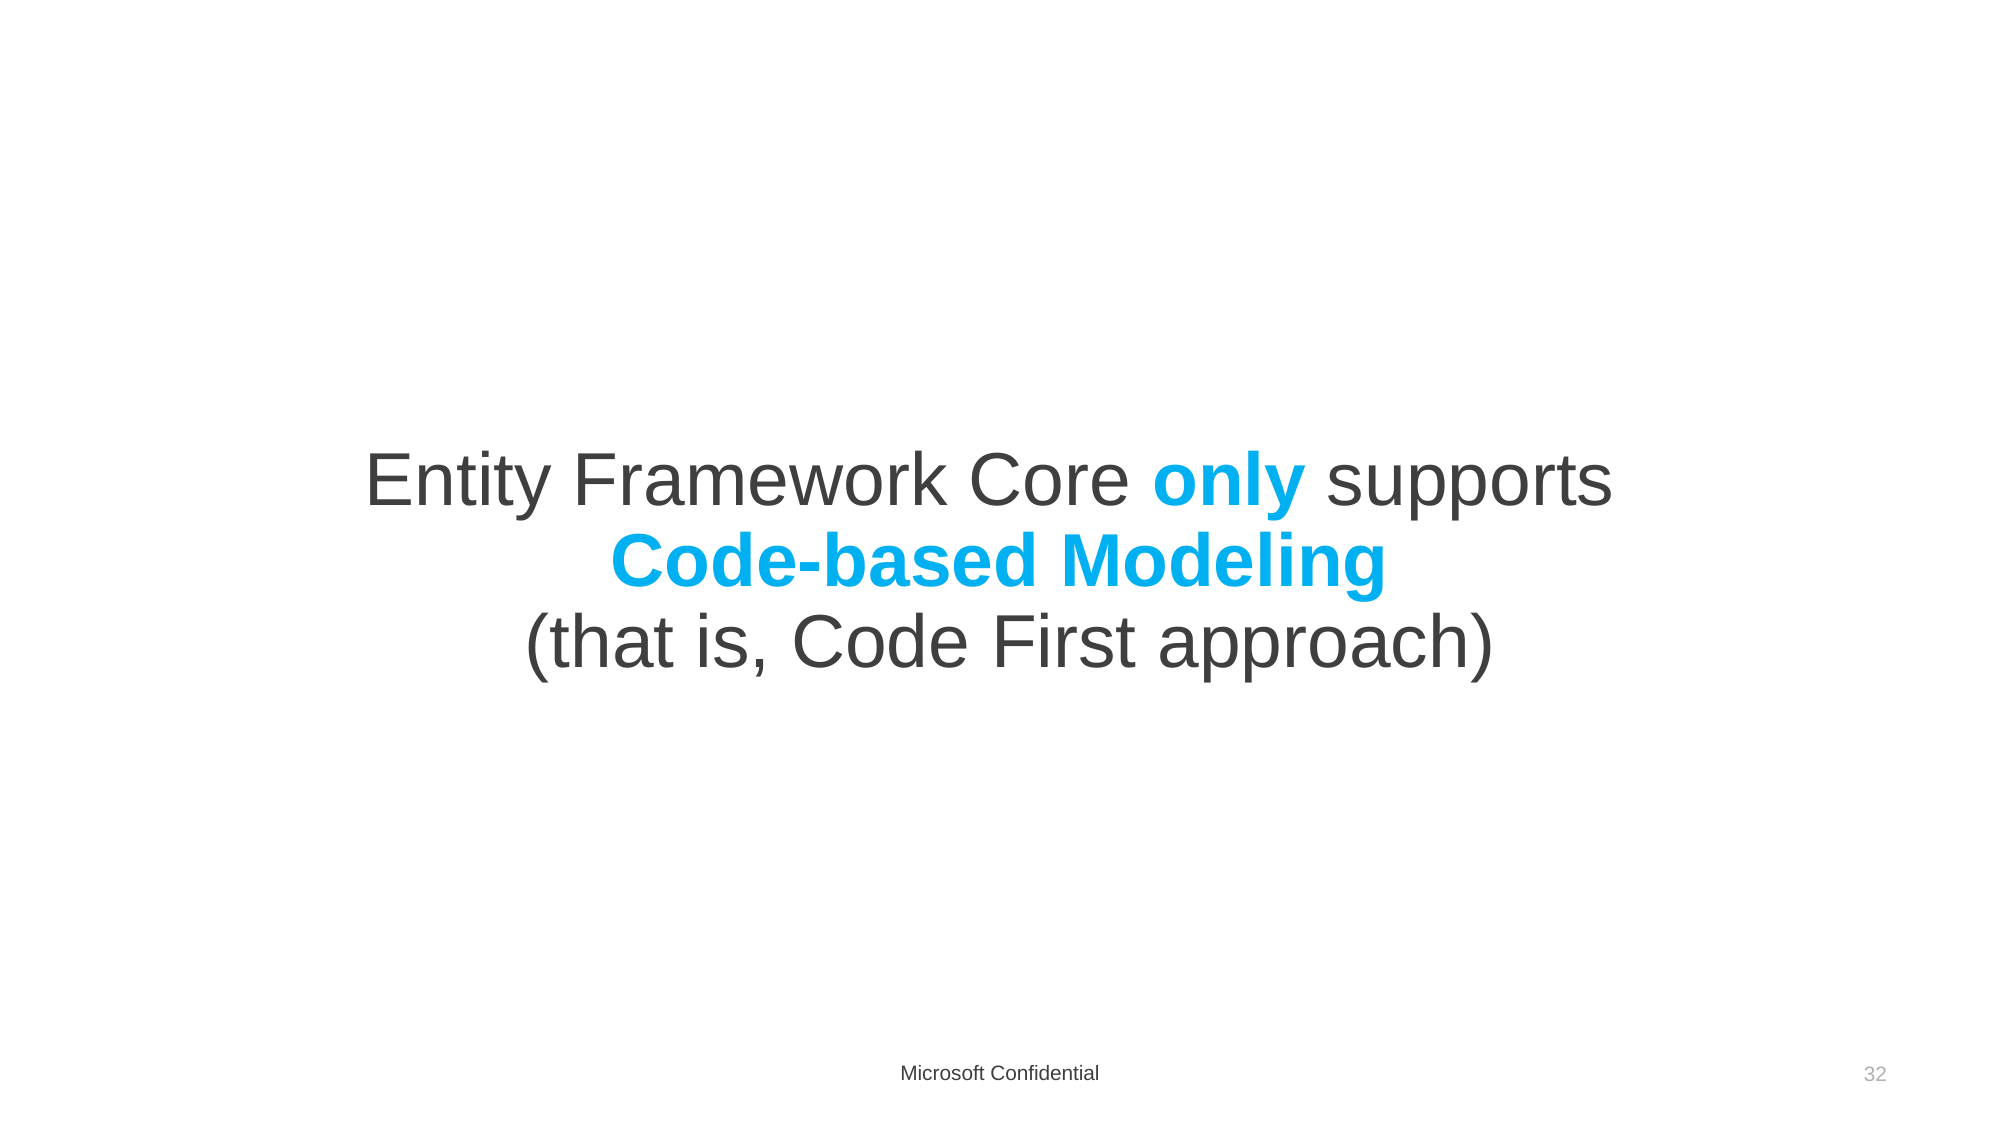

# Entity Framework Core only supports Code-based Modeling (that is, Code First approach)
32